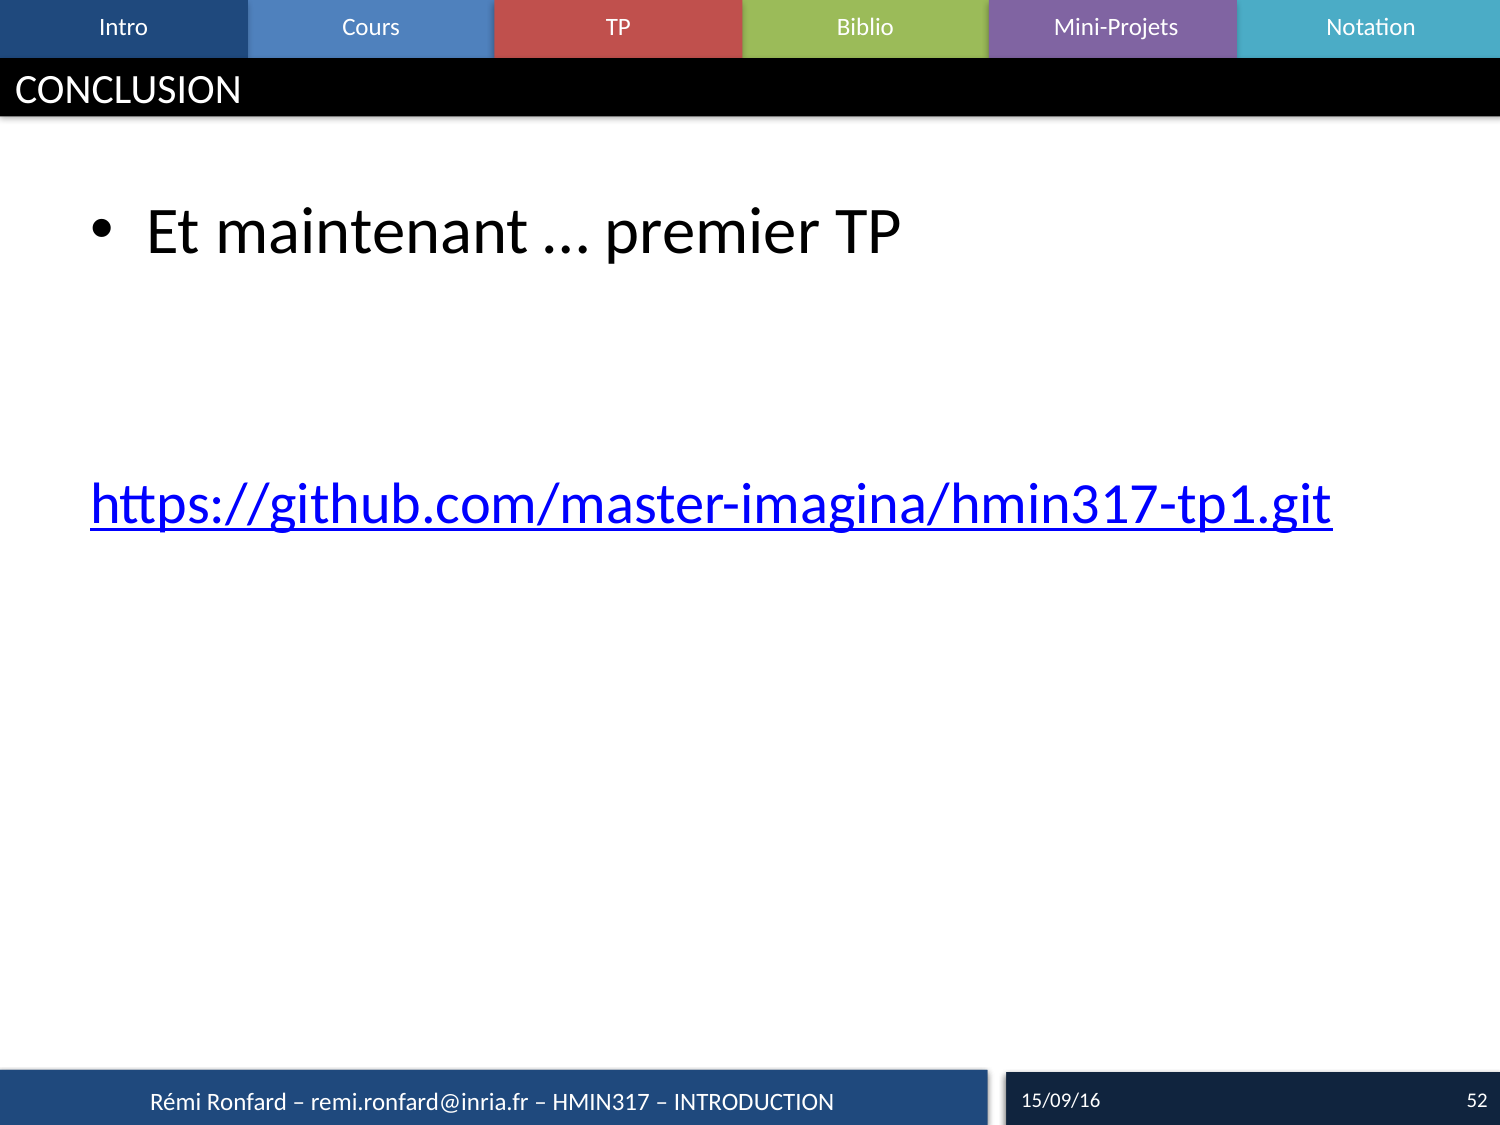

# CONCLUSION
Et maintenant … premier TP

https://github.com/master-imagina/hmin317-tp1.git

15/09/16
52
Rémi Ronfard – remi.ronfard@inria.fr – HMIN317 – INTRODUCTION